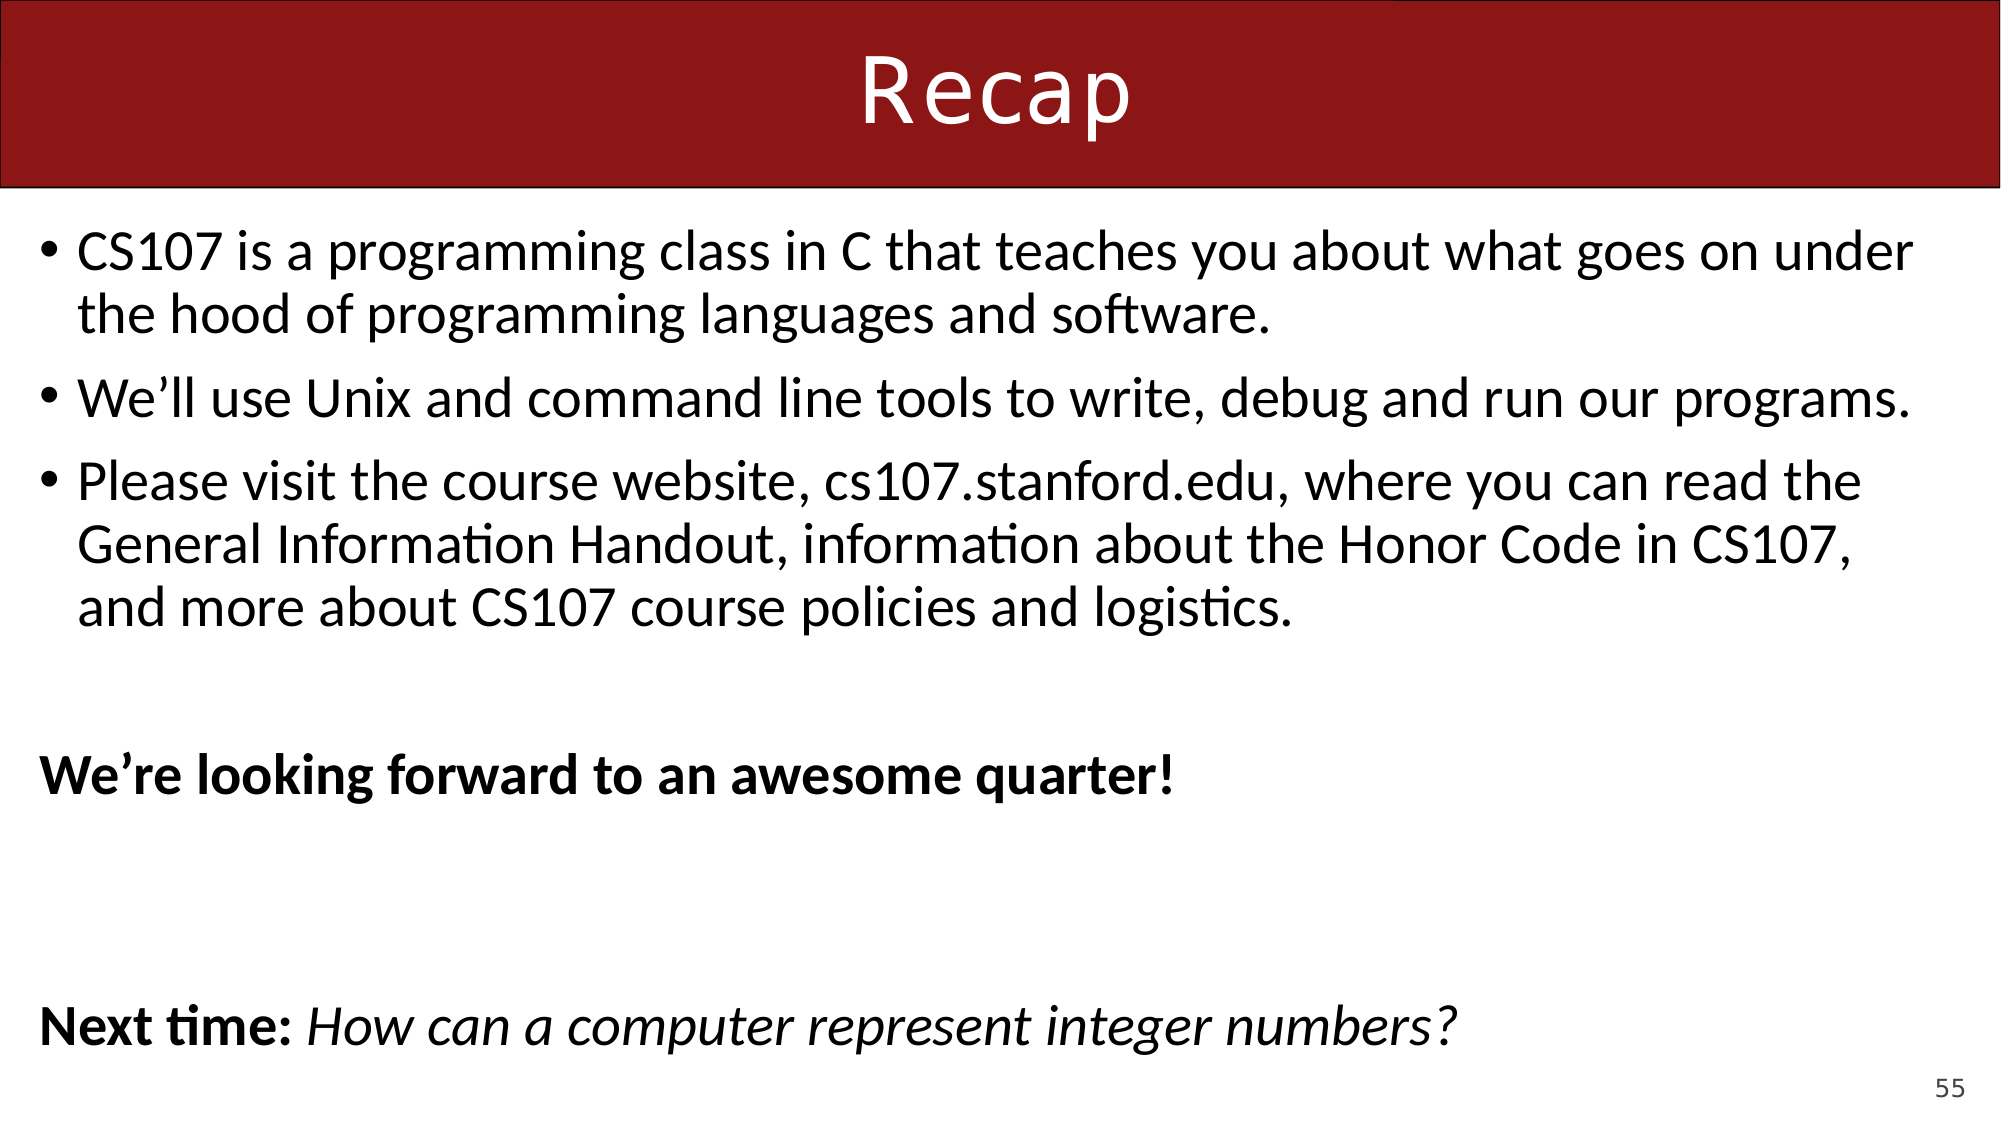

# Recap
CS107 is a programming class in C that teaches you about what goes on under the hood of programming languages and software.
We’ll use Unix and command line tools to write, debug and run our programs.
Please visit the course website, cs107.stanford.edu, where you can read the General Information Handout, information about the Honor Code in CS107, and more about CS107 course policies and logistics.

We’re looking forward to an awesome quarter!

Next time: How can a computer represent integer numbers?